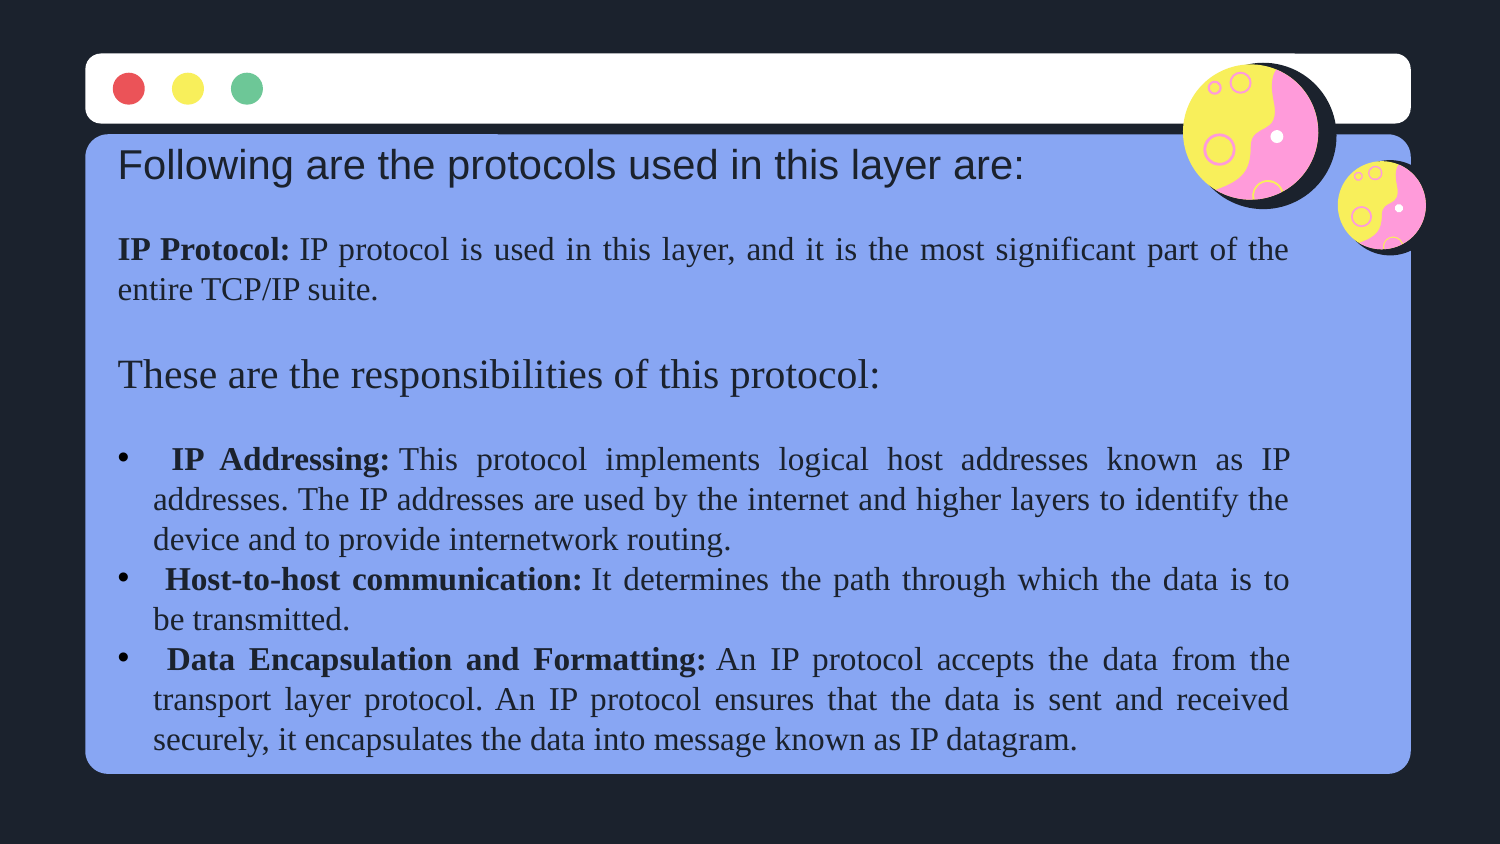

Following are the protocols used in this layer are:

IP Protocol: IP protocol is used in this layer, and it is the most significant part of the entire TCP/IP suite.

These are the responsibilities of this protocol:

 IP Addressing: This protocol implements logical host addresses known as IP addresses. The IP addresses are used by the internet and higher layers to identify the device and to provide internetwork routing.
 Host-to-host communication: It determines the path through which the data is to be transmitted.
 Data Encapsulation and Formatting: An IP protocol accepts the data from the transport layer protocol. An IP protocol ensures that the data is sent and received securely, it encapsulates the data into message known as IP datagram.